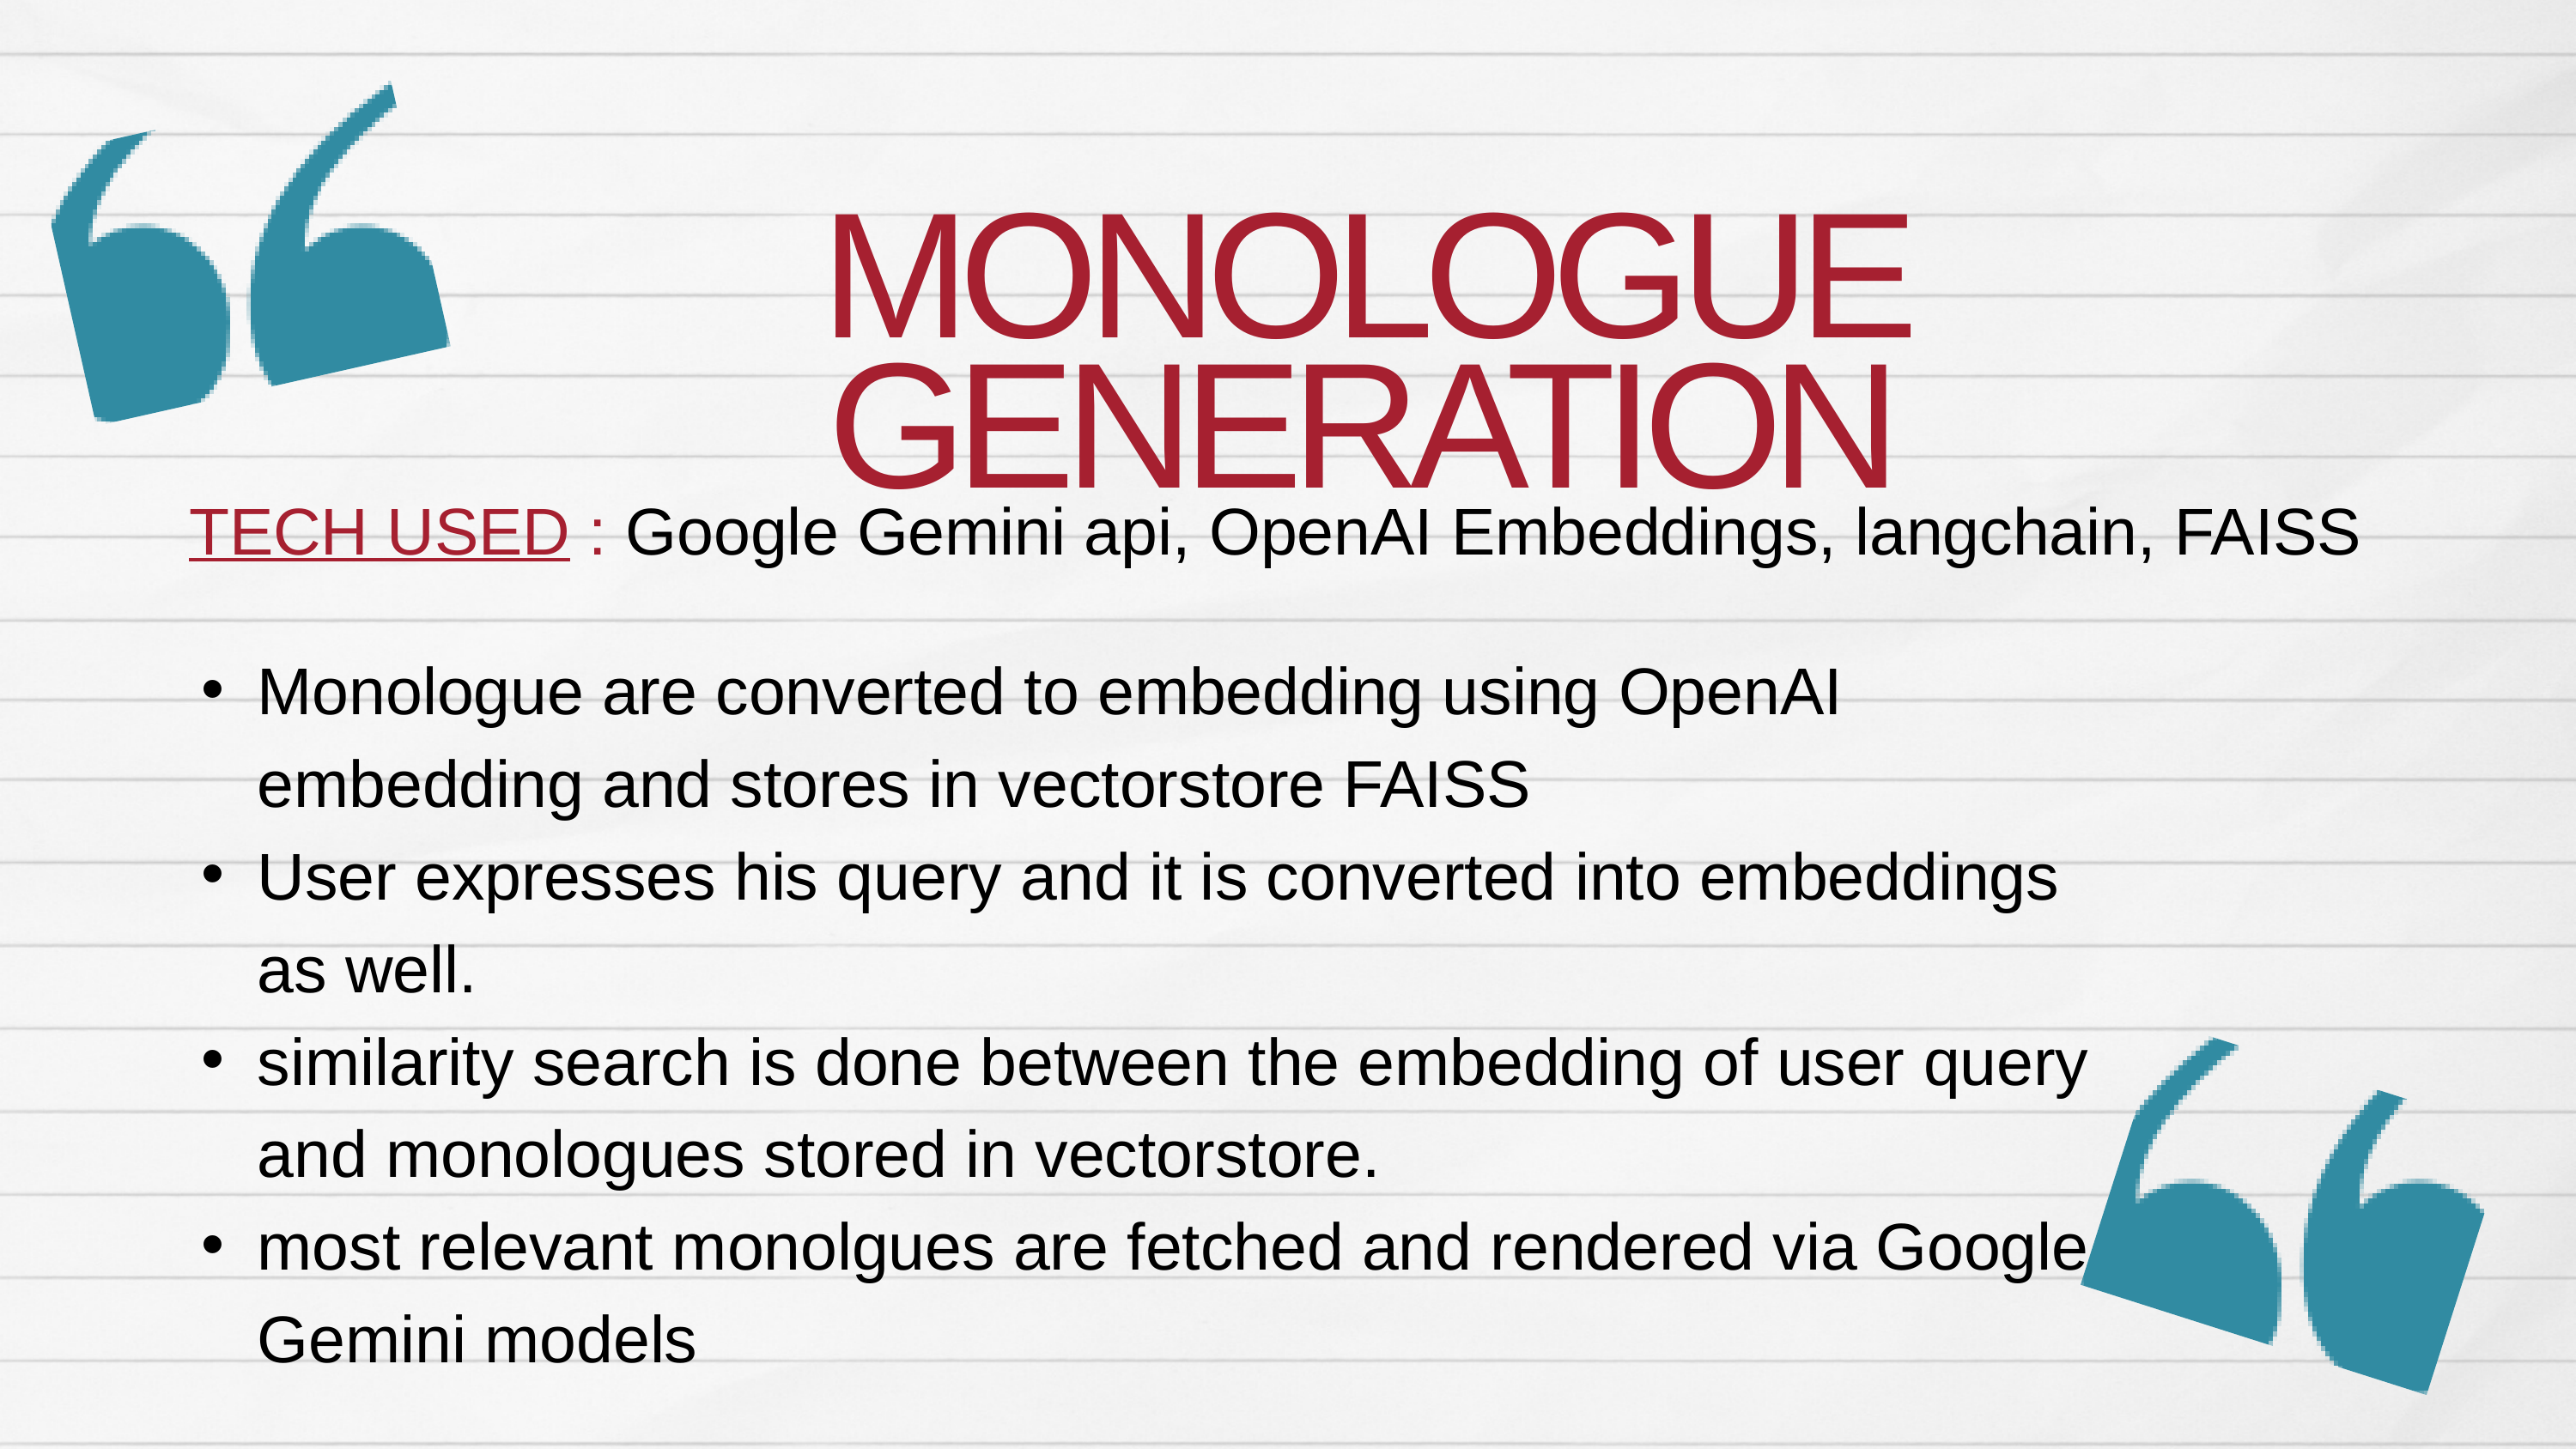

MONOLOGUE GENERATION
TECH USED : Google Gemini api, OpenAI Embeddings, langchain, FAISS
Monologue are converted to embedding using OpenAI embedding and stores in vectorstore FAISS
User expresses his query and it is converted into embeddings as well.
similarity search is done between the embedding of user query and monologues stored in vectorstore.
most relevant monolgues are fetched and rendered via Google Gemini models